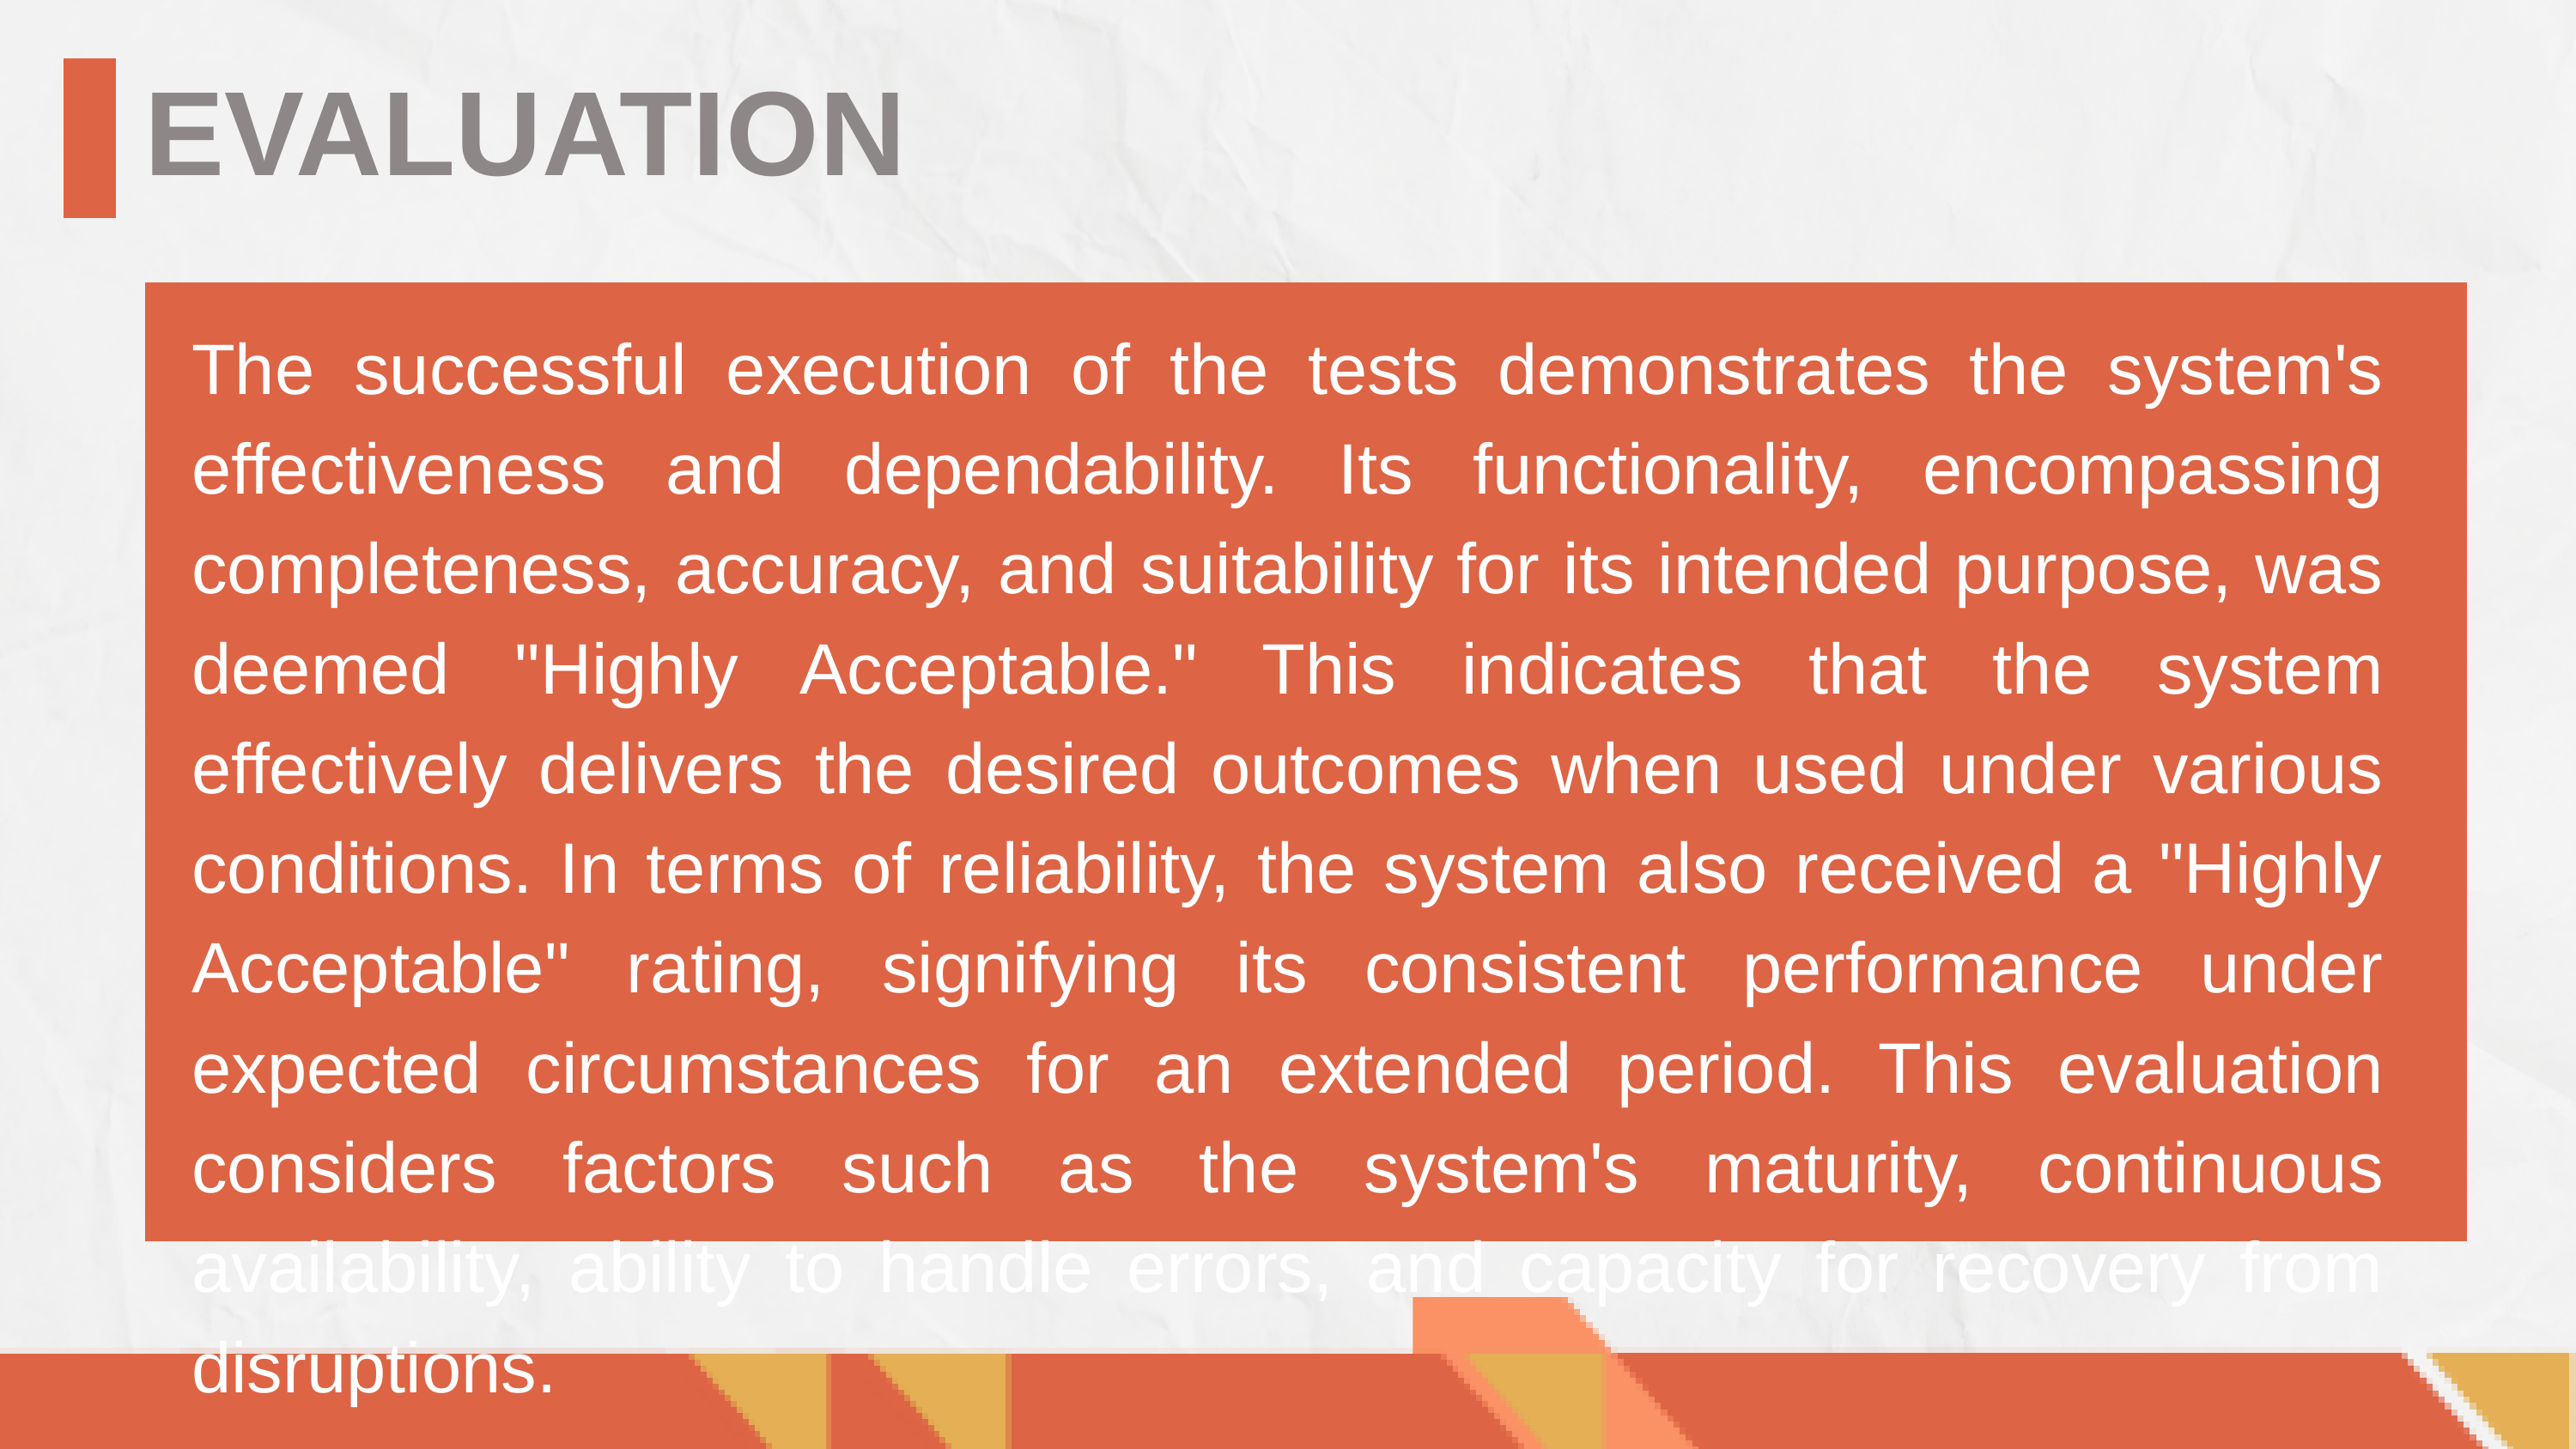

EVALUATION

The successful execution of the tests demonstrates the system's effectiveness and dependability. Its functionality, encompassing completeness, accuracy, and suitability for its intended purpose, was deemed "Highly Acceptable." This indicates that the system effectively delivers the desired outcomes when used under various conditions. In terms of reliability, the system also received a "Highly Acceptable" rating, signifying its consistent performance under expected circumstances for an extended period. This evaluation considers factors such as the system's maturity, continuous availability, ability to handle errors, and capacity for recovery from disruptions.